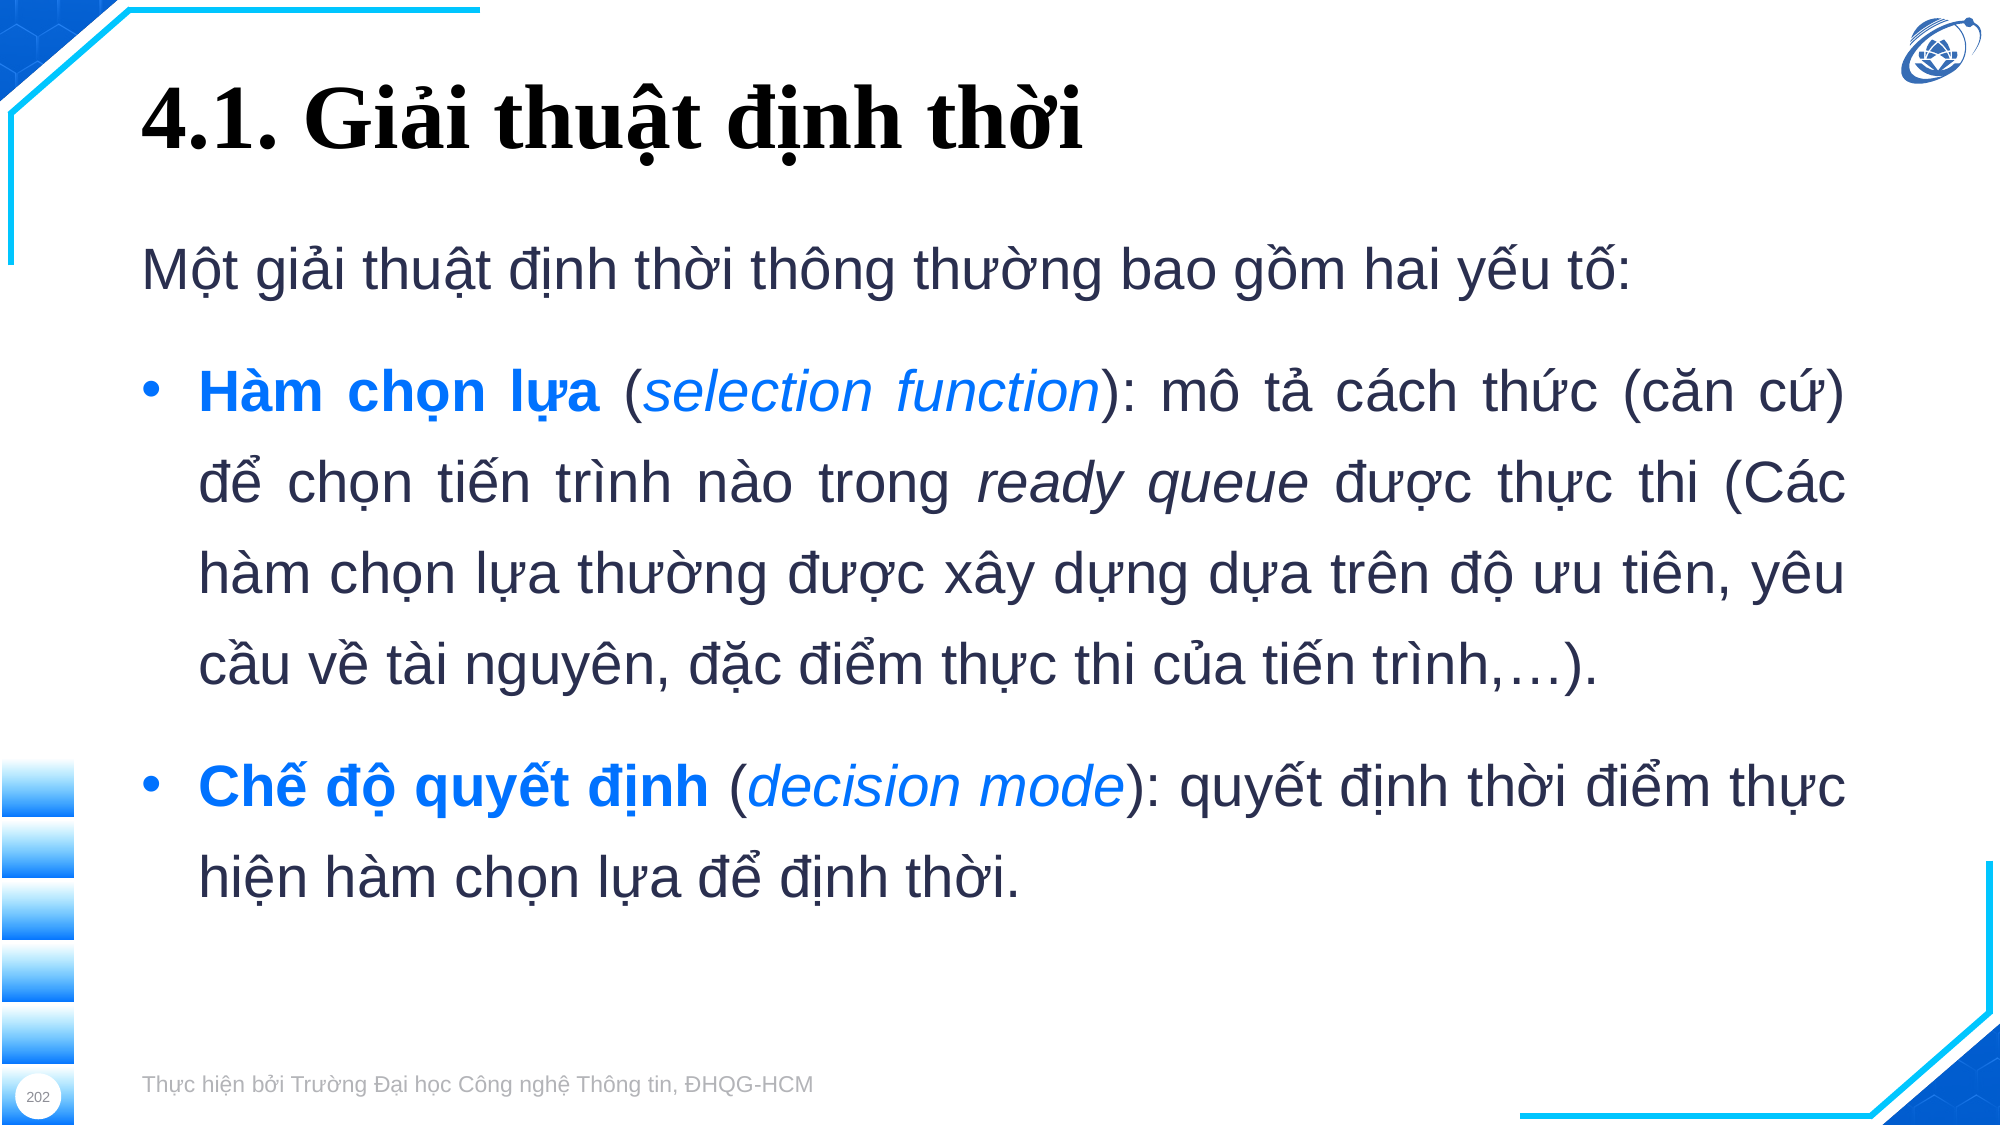

# 4.1. Giải thuật định thời
Một giải thuật định thời thông thường bao gồm hai yếu tố:
Hàm chọn lựa (selection function): mô tả cách thức (căn cứ) để chọn tiến trình nào trong ready queue được thực thi (Các hàm chọn lựa thường được xây dựng dựa trên độ ưu tiên, yêu cầu về tài nguyên, đặc điểm thực thi của tiến trình,…).
Chế độ quyết định (decision mode): quyết định thời điểm thực hiện hàm chọn lựa để định thời.

Thực hiện bởi Trường Đại học Công nghệ Thông tin, ĐHQG-HCM
202